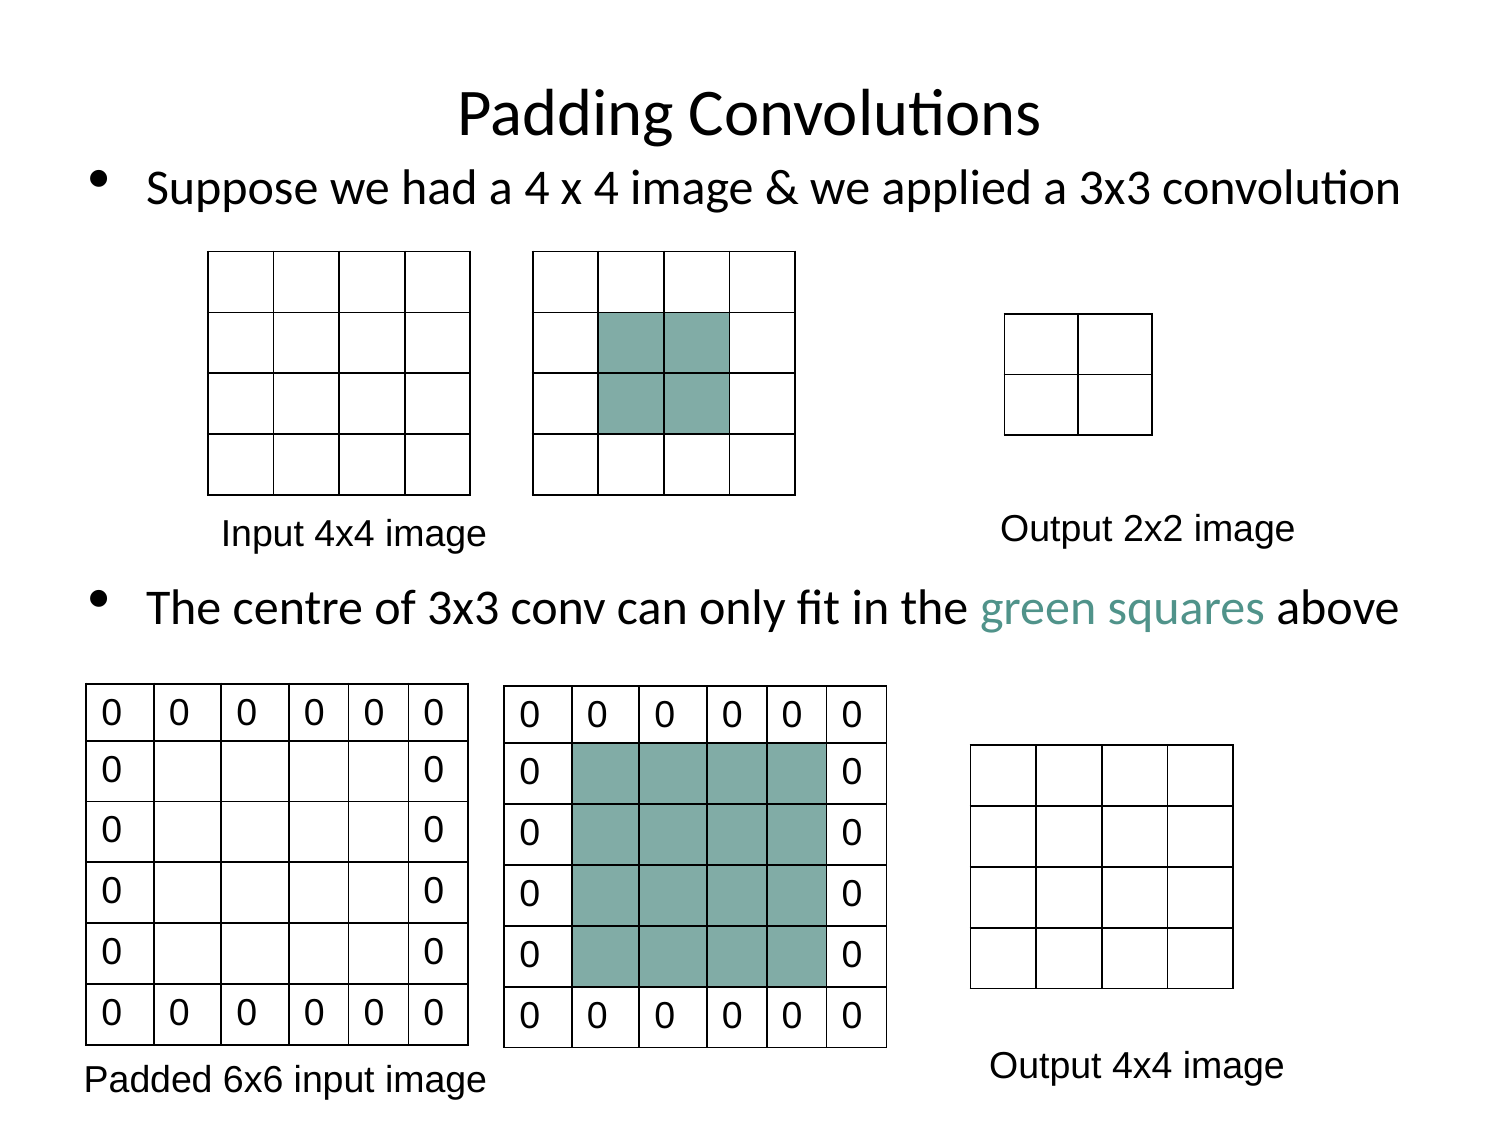

Padding Convolutions
Suppose we had a 4 x 4 image & we applied a 3x3 convolution

The centre of 3x3 conv can only fit in the green squares above

|  |  |  |  |
| --- | --- | --- | --- |
|  |  |  |  |
|  |  |  |  |
|  |  |  |  |
|  |  |  |  |
| --- | --- | --- | --- |
|  |  |  |  |
|  |  |  |  |
|  |  |  |  |
|  |  |
| --- | --- |
|  |  |
Output 2x2 image
Input 4x4 image
| 0 | 0 | 0 | 0 | 0 | 0 |
| --- | --- | --- | --- | --- | --- |
| 0 |  |  |  |  | 0 |
| 0 |  |  |  |  | 0 |
| 0 |  |  |  |  | 0 |
| 0 |  |  |  |  | 0 |
| 0 | 0 | 0 | 0 | 0 | 0 |
| 0 | 0 | 0 | 0 | 0 | 0 |
| --- | --- | --- | --- | --- | --- |
| 0 |  |  |  |  | 0 |
| 0 |  |  |  |  | 0 |
| 0 |  |  |  |  | 0 |
| 0 |  |  |  |  | 0 |
| 0 | 0 | 0 | 0 | 0 | 0 |
|  |  |  |  |
| --- | --- | --- | --- |
|  |  |  |  |
|  |  |  |  |
|  |  |  |  |
Output 4x4 image
Padded 6x6 input image